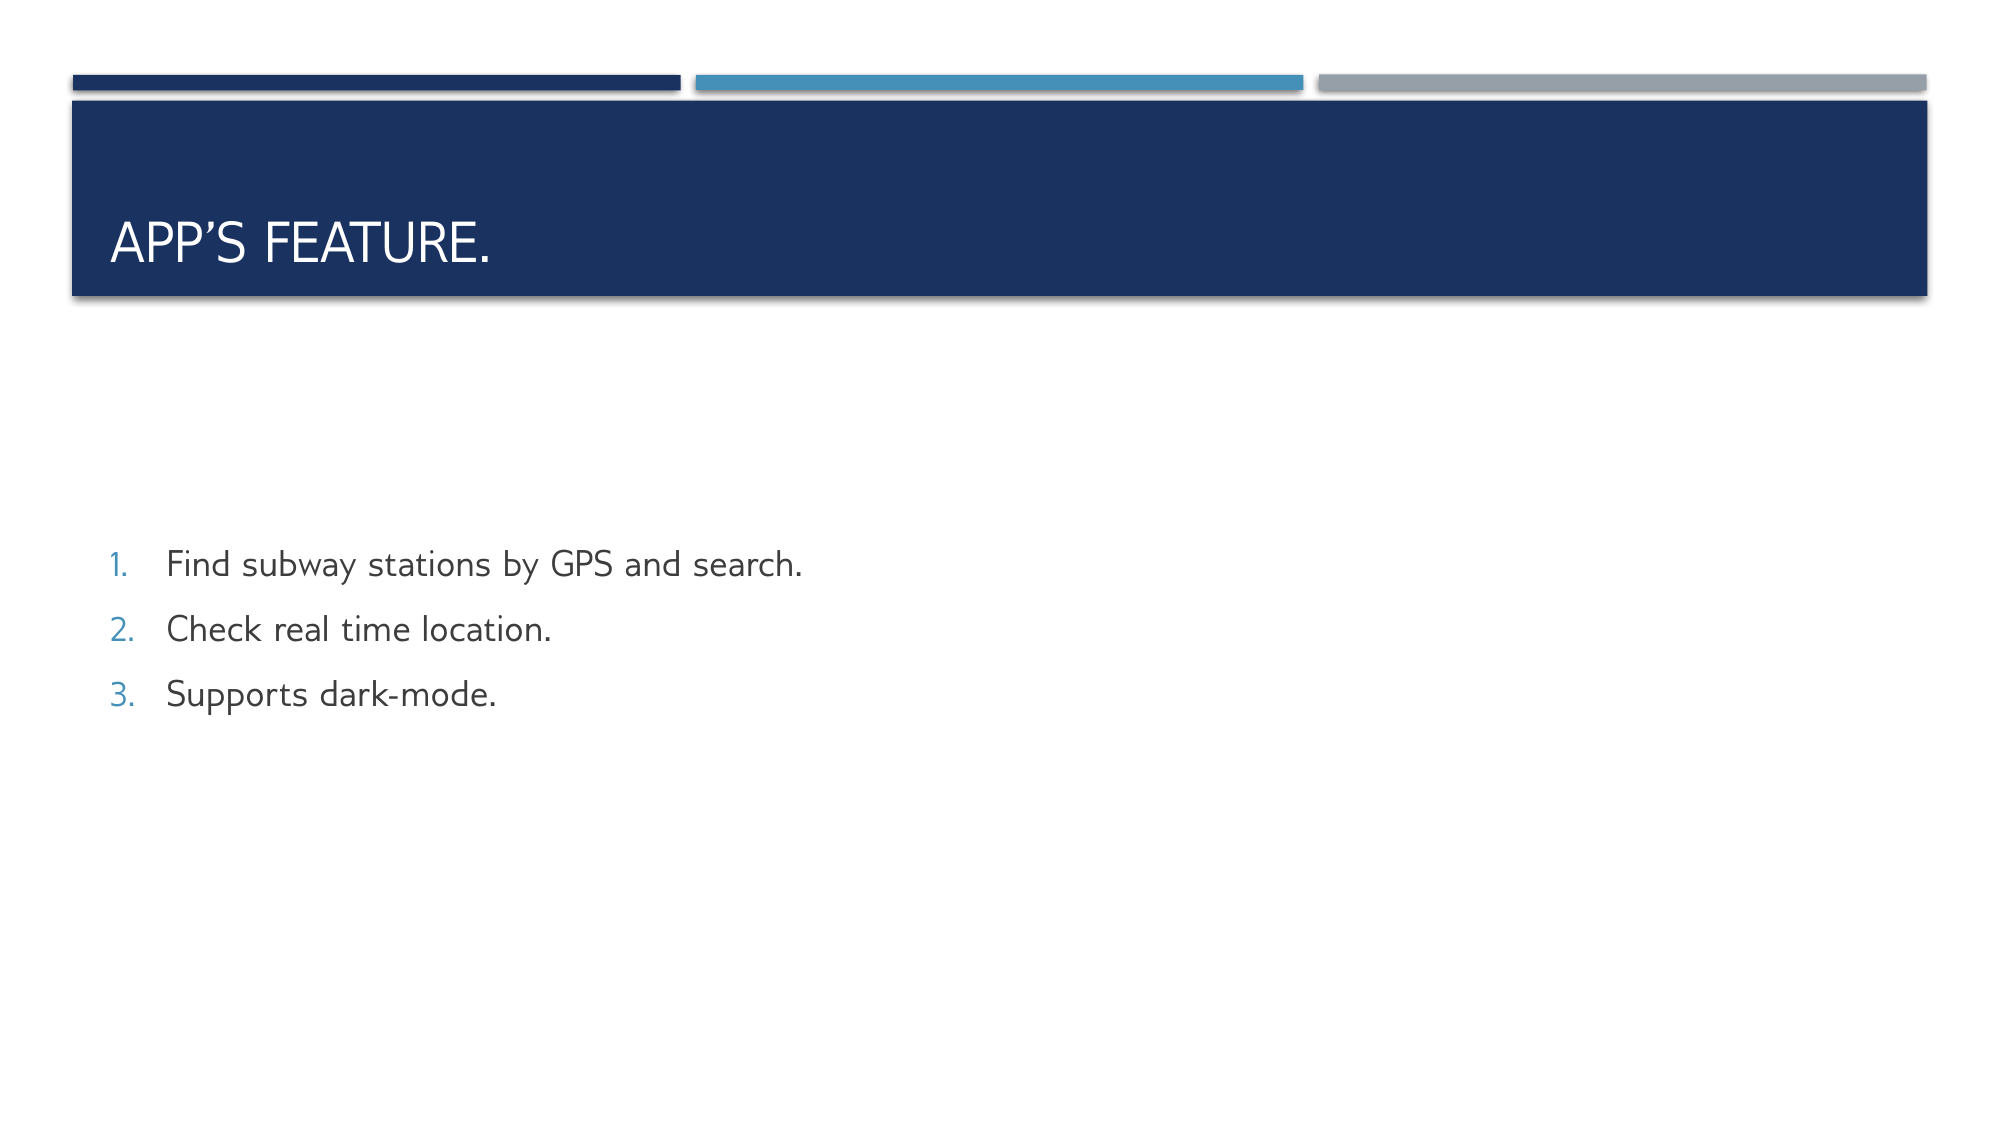

# App’s feature.
Find subway stations by GPS and search.
Check real time location.
Supports dark-mode.